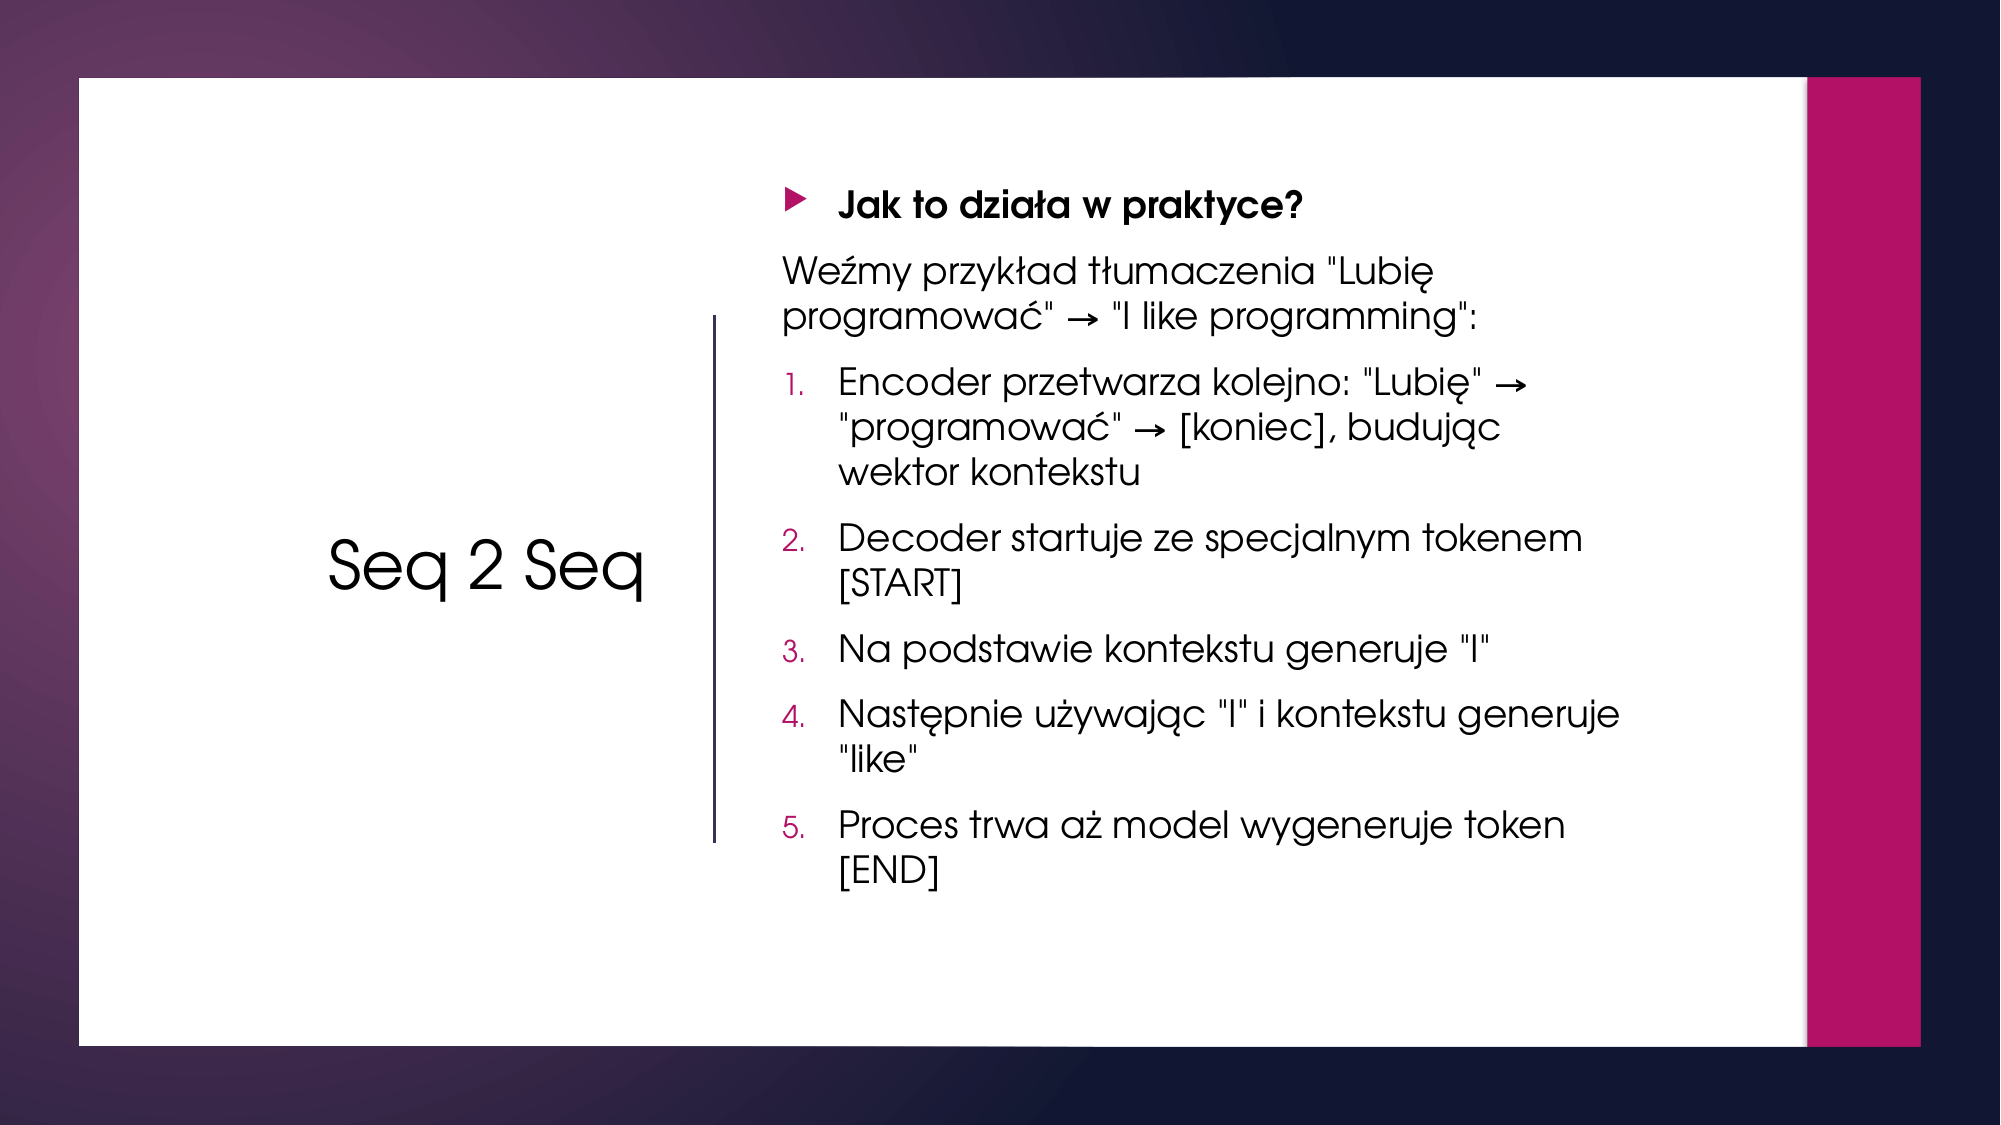

Jak to działa w praktyce?
Weźmy przykład tłumaczenia "Lubię programować" → "I like programming":
Encoder przetwarza kolejno: "Lubię" → "programować" → [koniec], budując wektor kontekstu
Decoder startuje ze specjalnym tokenem [START]
Na podstawie kontekstu generuje "I"
Następnie używając "I" i kontekstu generuje "like"
Proces trwa aż model wygeneruje token [END]

# Seq 2 Seq